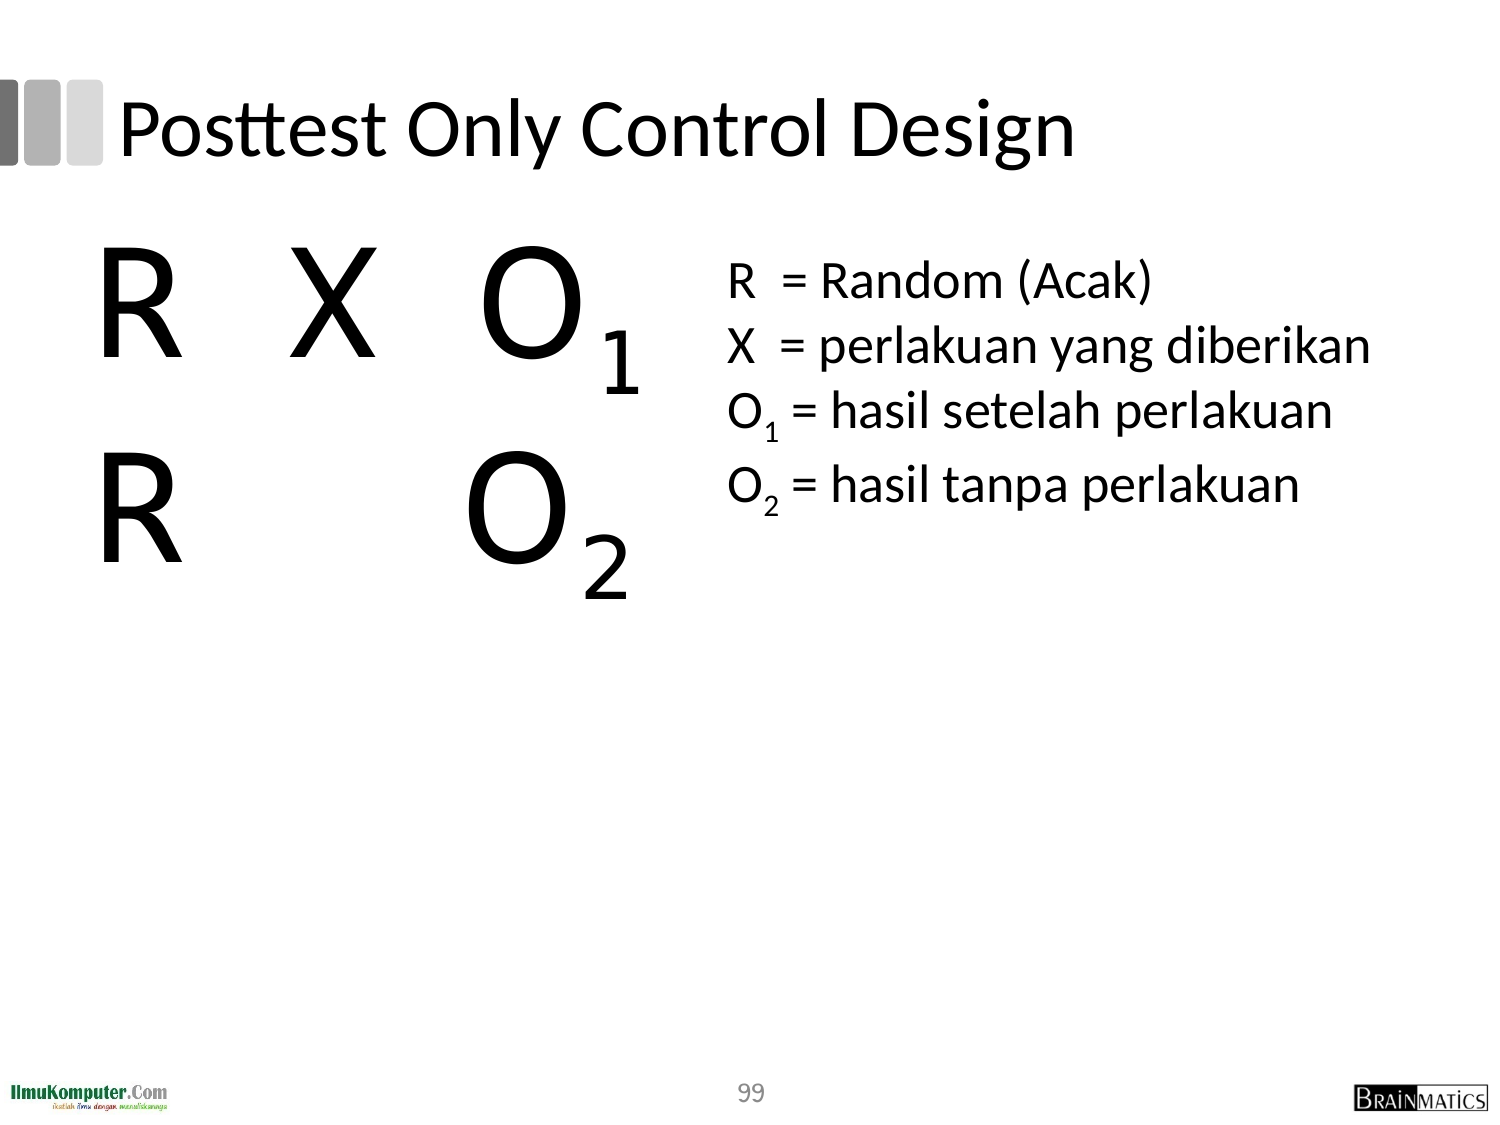

# Posttest Only Control Design
R  X  O1
R      O2
R  = Random (Acak)
X  = perlakuan yang diberikan
O1 = hasil setelah perlakuan
O2 = hasil tanpa perlakuan
99